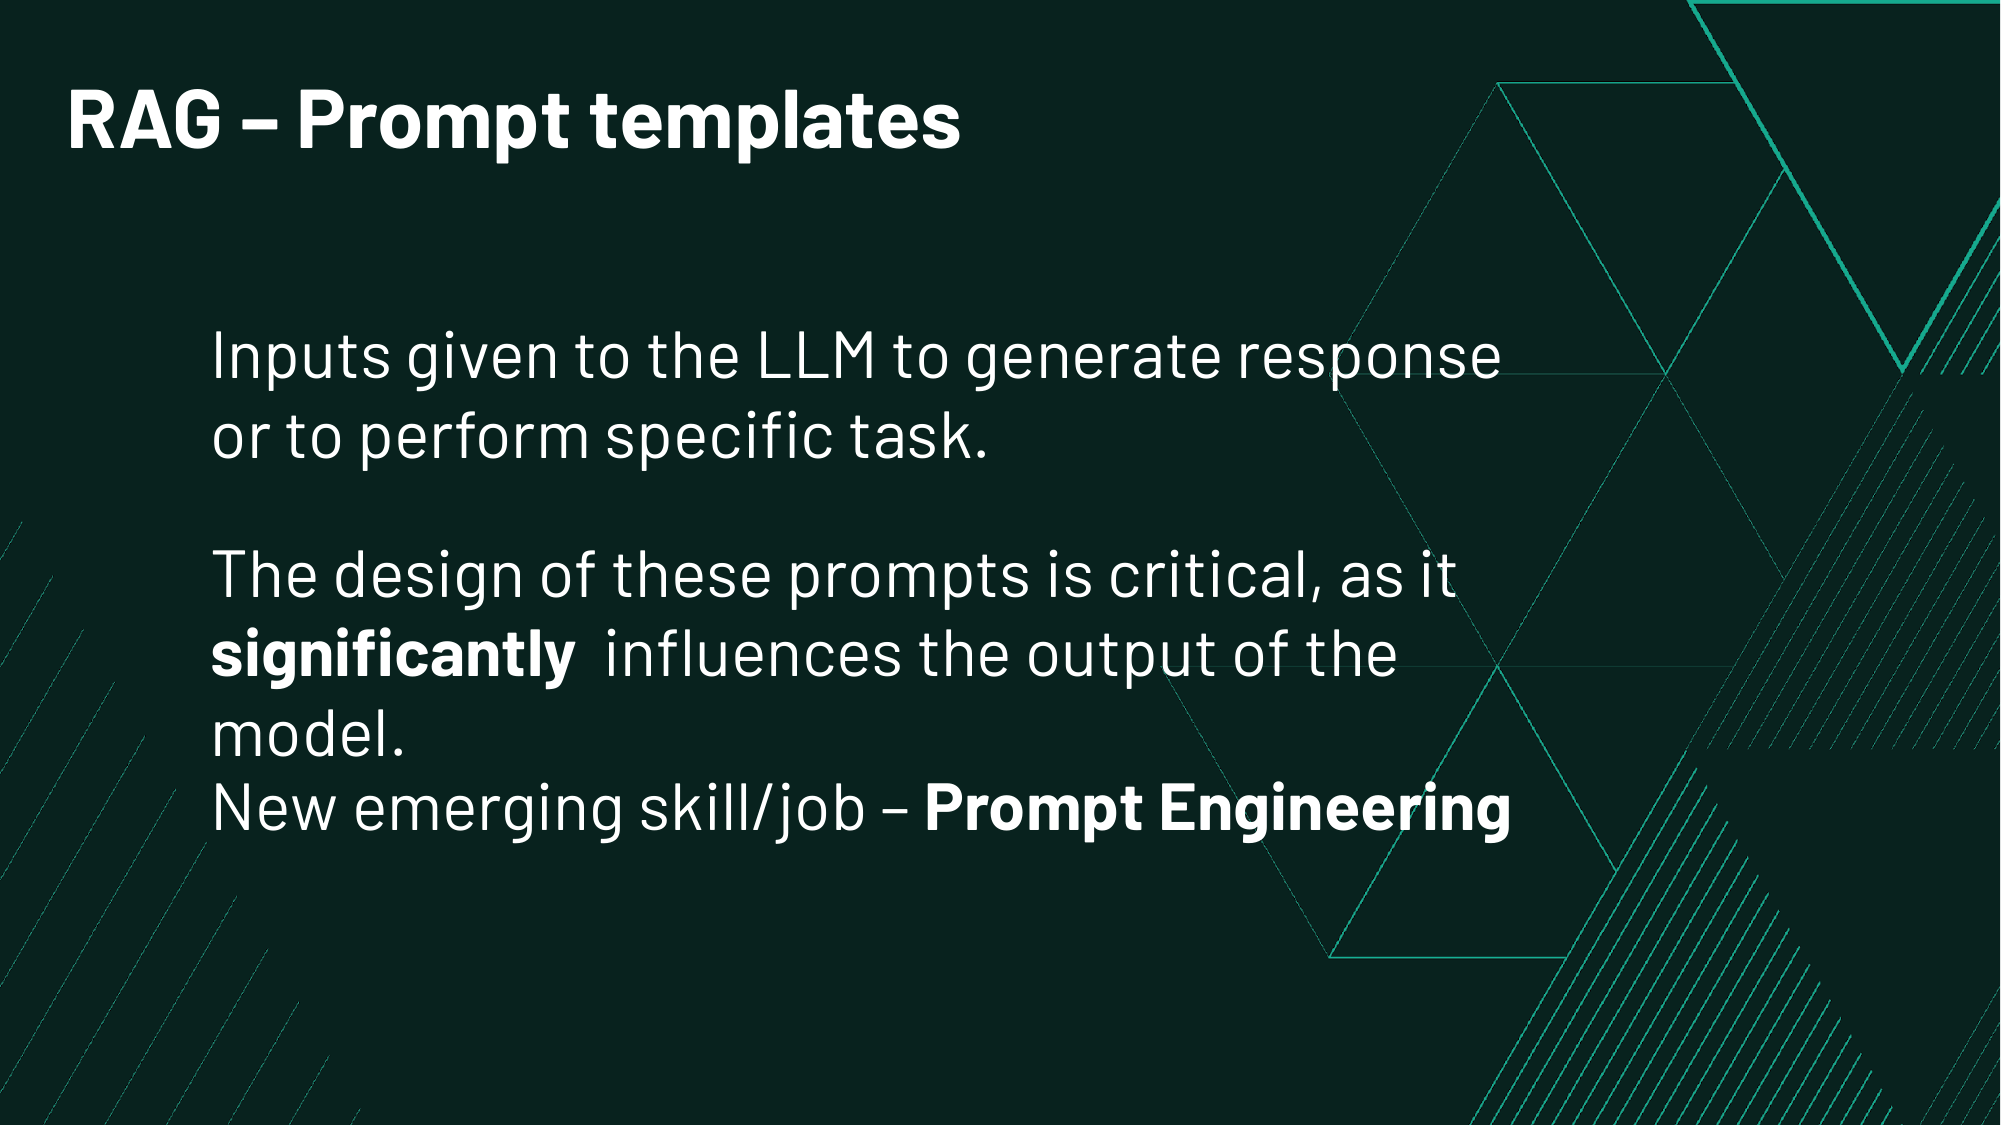

RAG – Prompt templates
Inputs given to the LLM to generate response or to perform specific task.
The design of these prompts is critical, as it significantly  influences the output of the model.
New emerging skill/job – Prompt Engineering